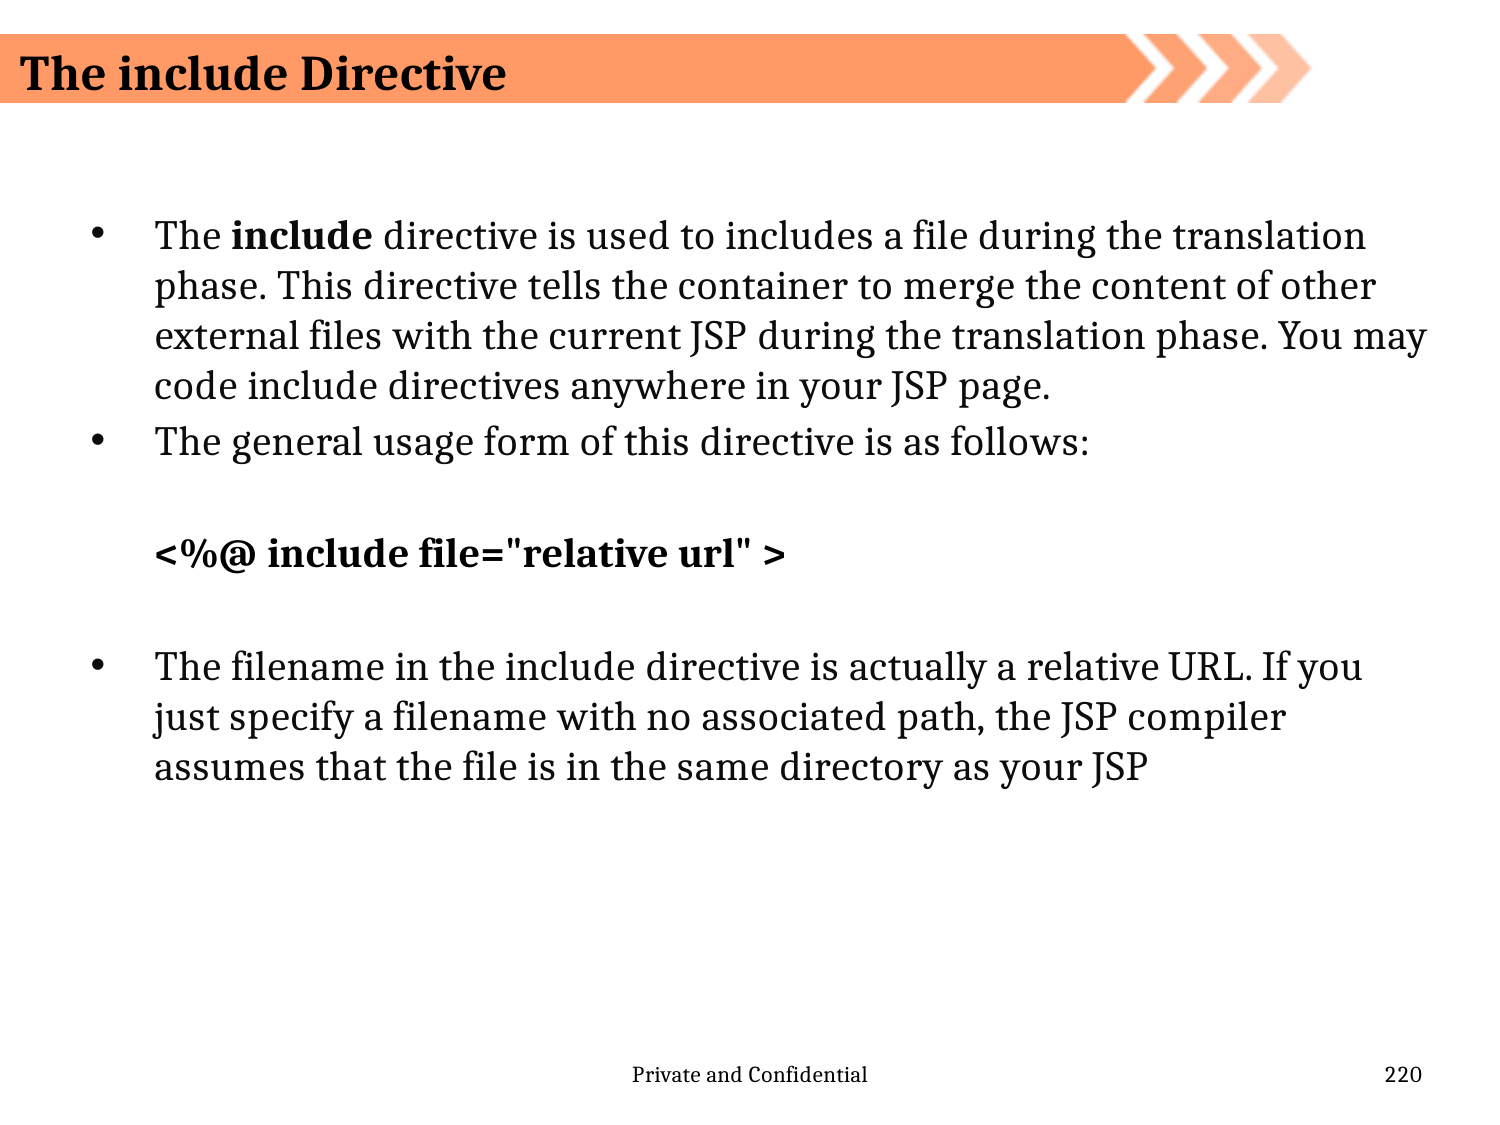

# The include Directive
The include directive is used to includes a file during the translation phase. This directive tells the container to merge the content of other external files with the current JSP during the translation phase. You may code include directives anywhere in your JSP page.
The general usage form of this directive is as follows:

<%@ include file="relative url" >

The filename in the include directive is actually a relative URL. If you just specify a filename with no associated path, the JSP compiler assumes that the file is in the same directory as your JSP